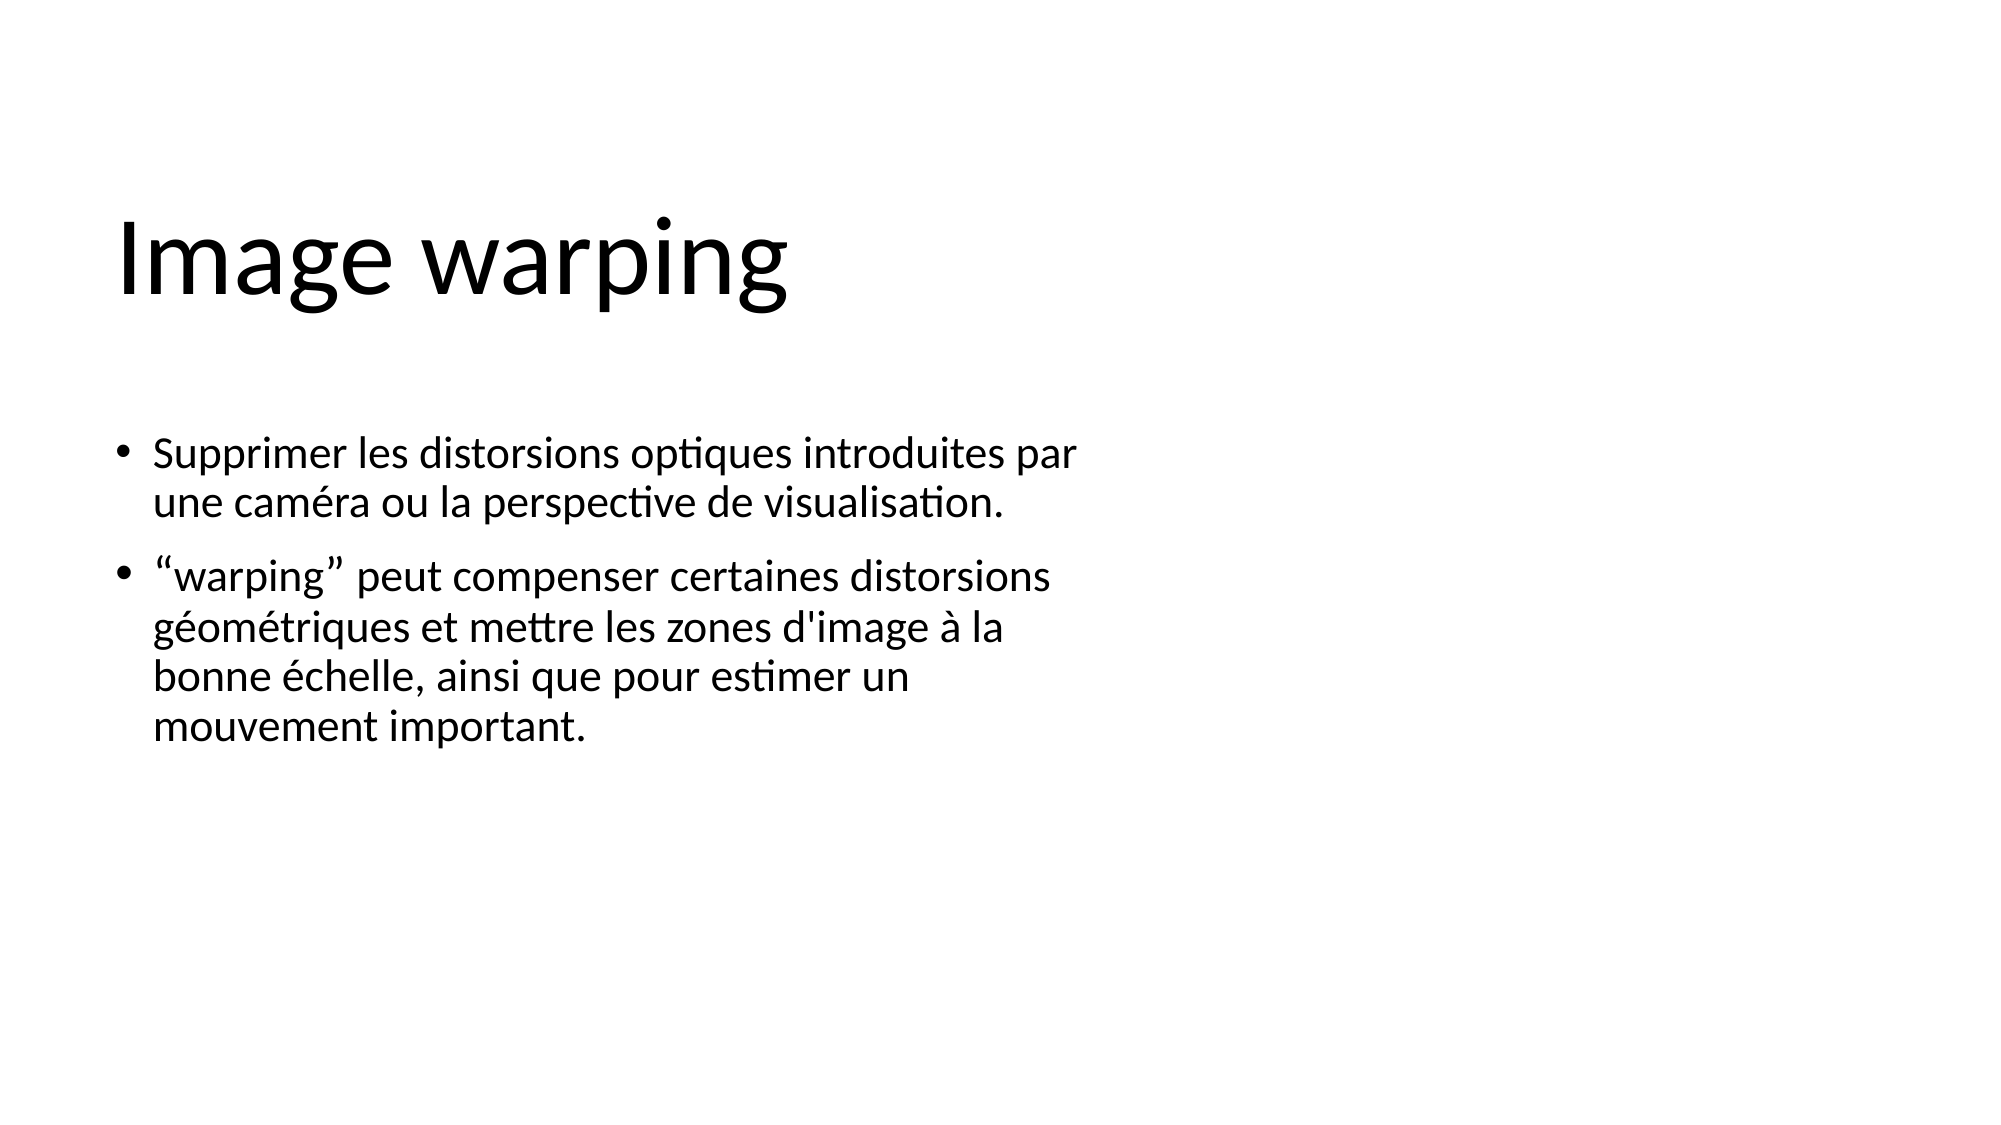

# Image warping
Supprimer les distorsions optiques introduites par une caméra ou la perspective de visualisation.
“warping” peut compenser certaines distorsions géométriques et mettre les zones d'image à la bonne échelle, ainsi que pour estimer un mouvement important.